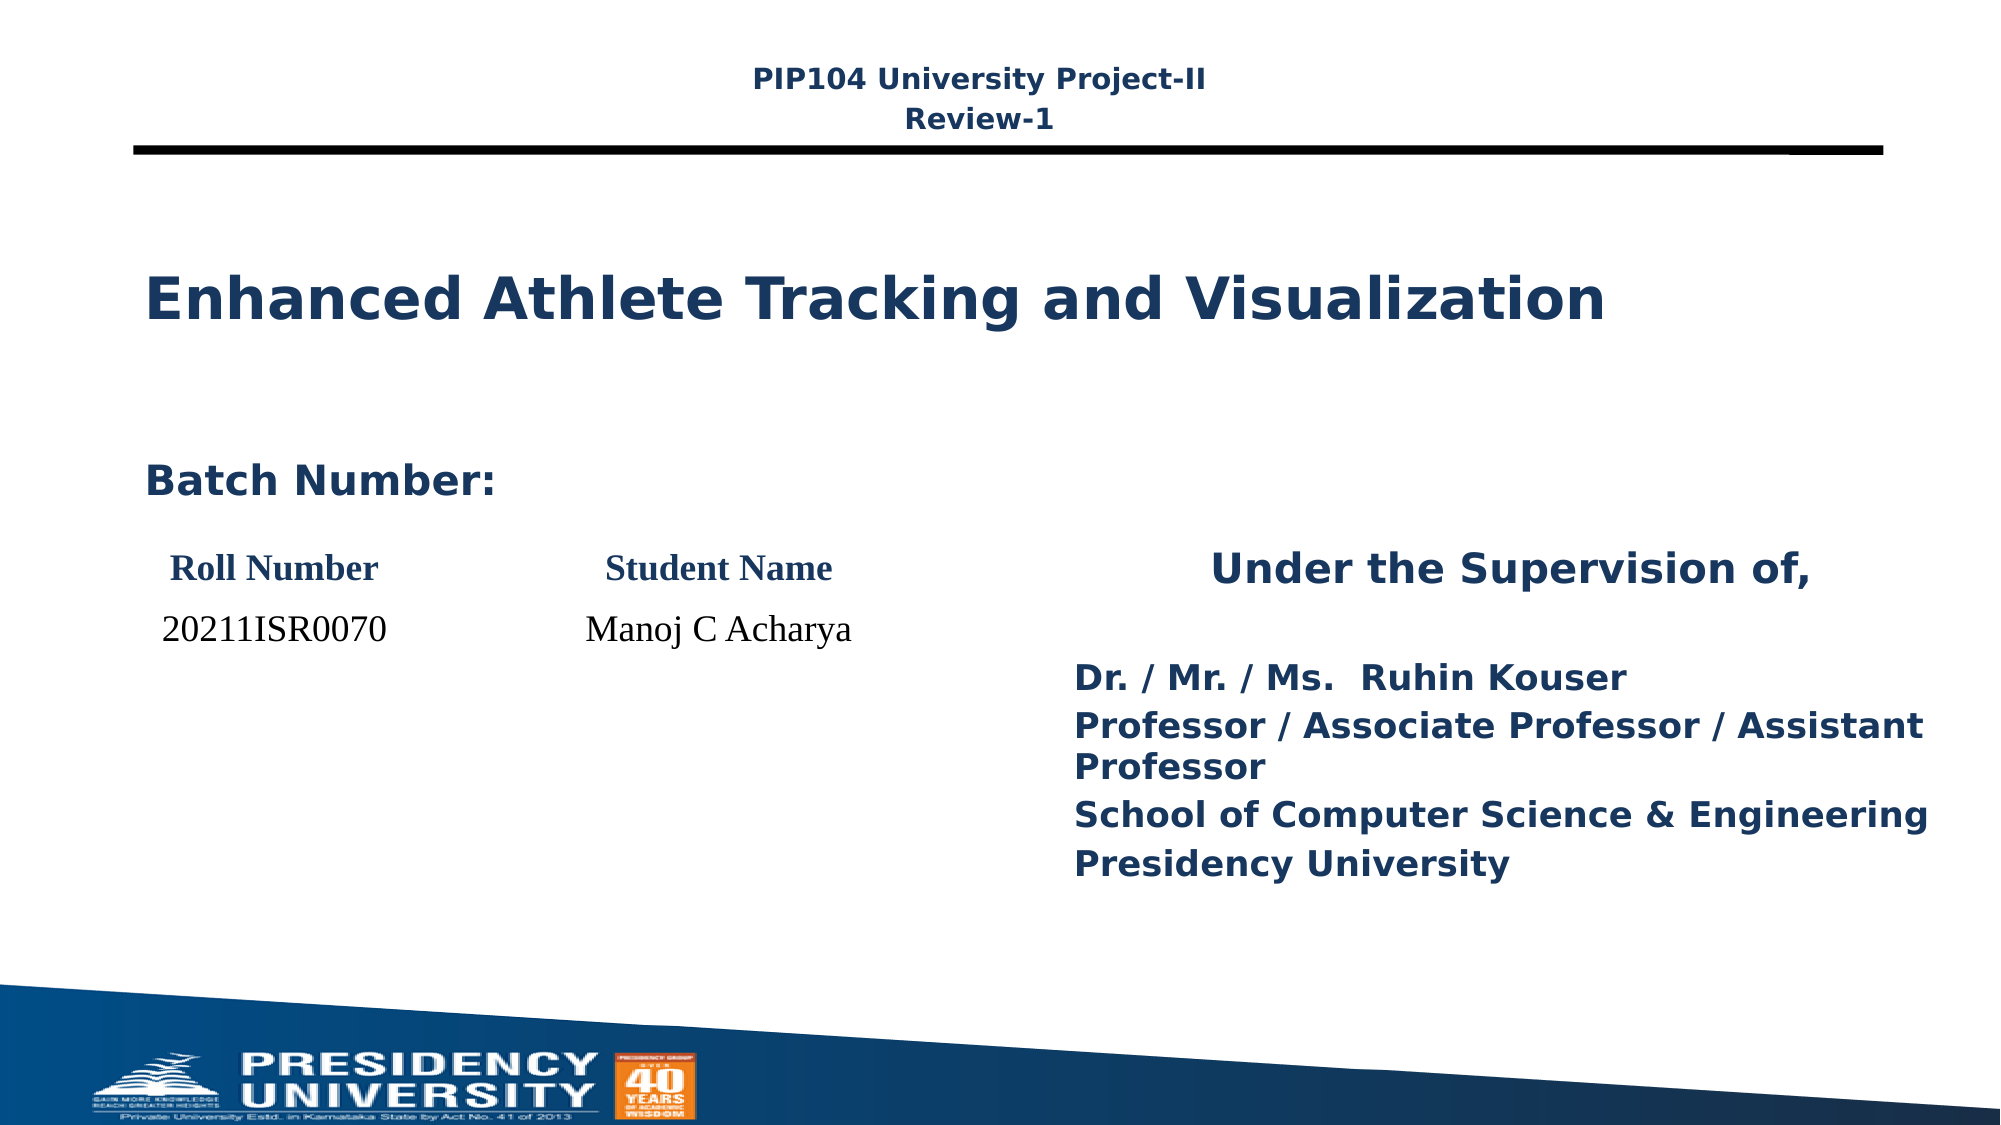

PIP104 University Project-II
Review-1
# Enhanced Athlete Tracking and Visualization
Batch Number:

Under the Supervision of,

Dr. / Mr. / Ms.  Ruhin Kouser
Professor / Associate Professor / Assistant Professor
School of Computer Science & Engineering
Presidency University

| Roll Number | Student Name |
| --- | --- |
| 20211ISR0070 | Manoj C Acharya |
|  |  |
|  |  |
|  |  |
|  |  |